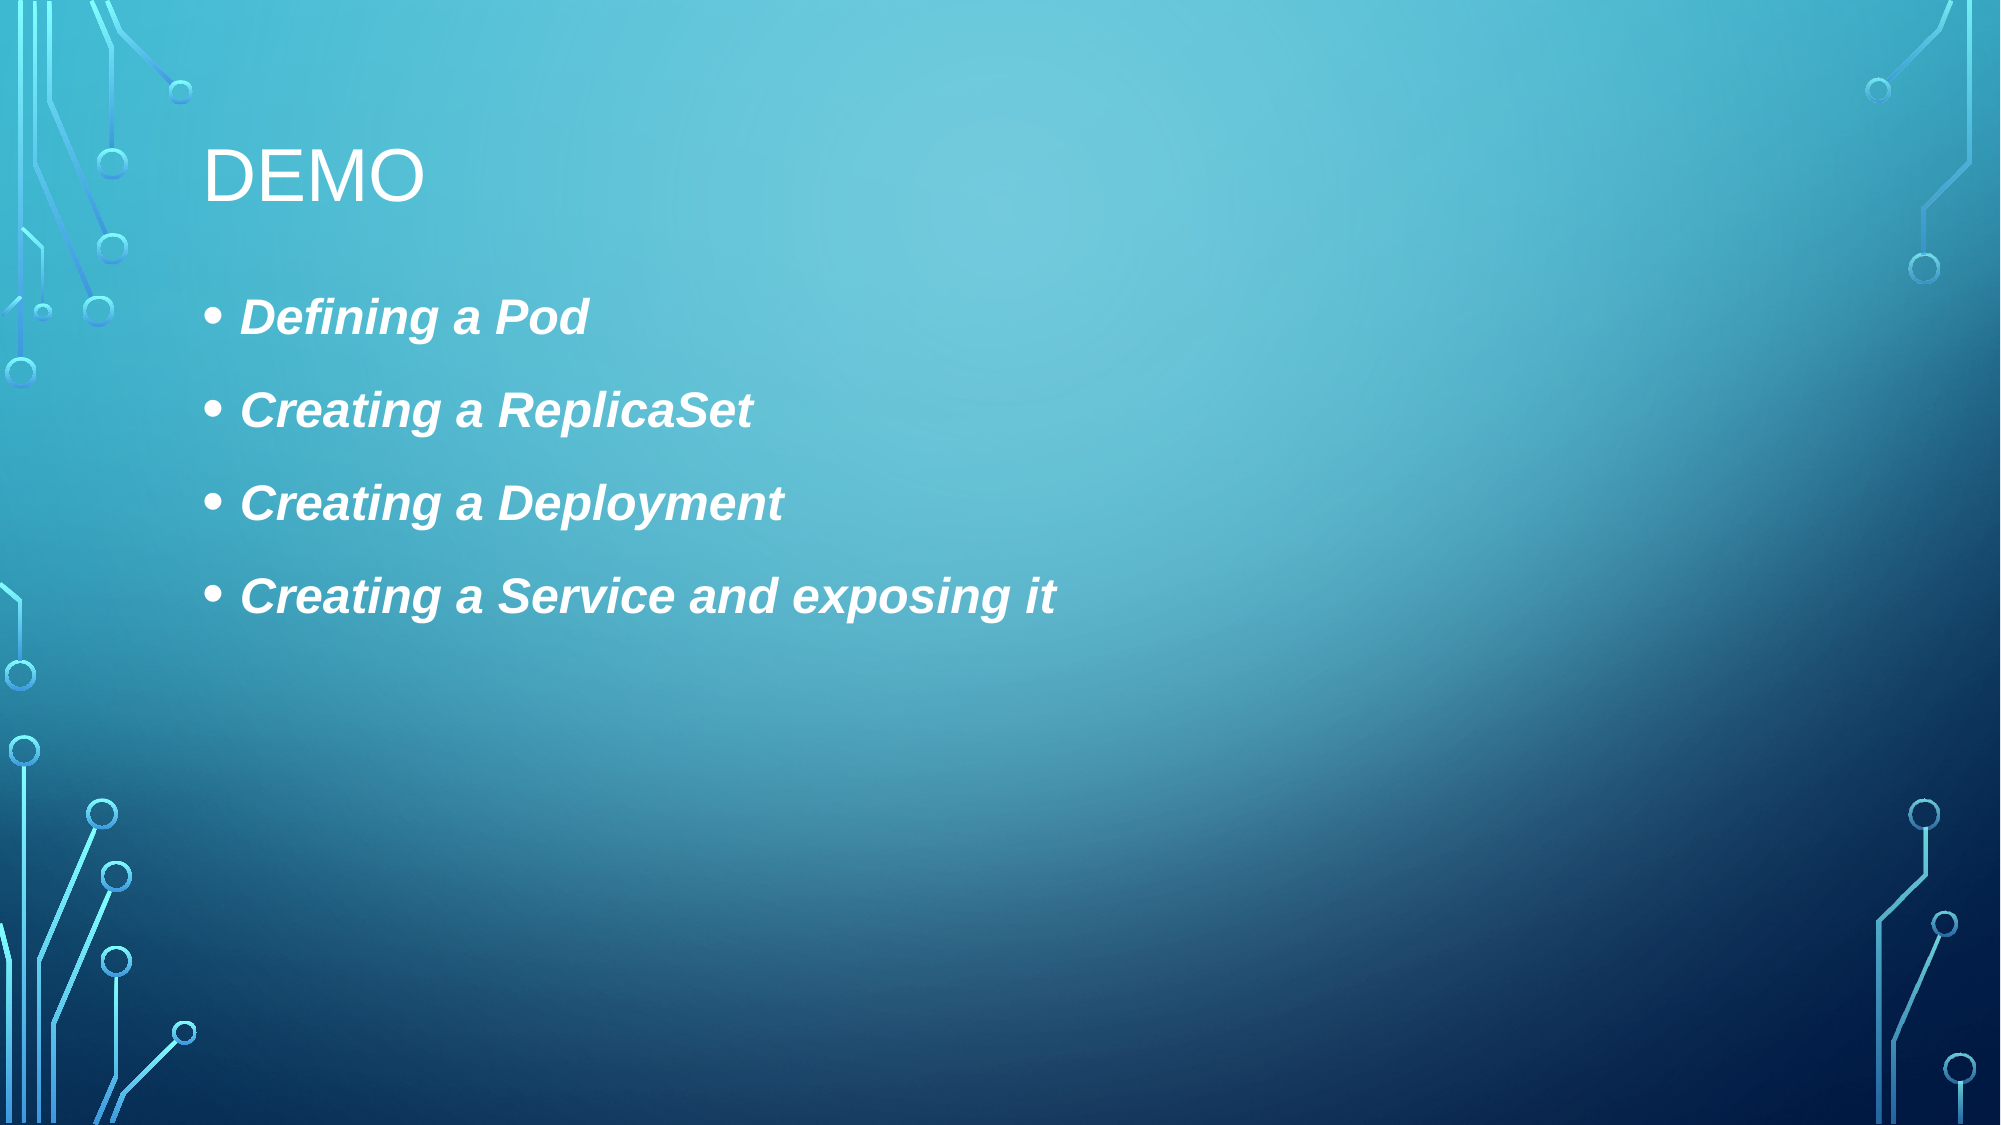

# demo
Defining a Pod
Creating a ReplicaSet
Creating a Deployment
Creating a Service and exposing it